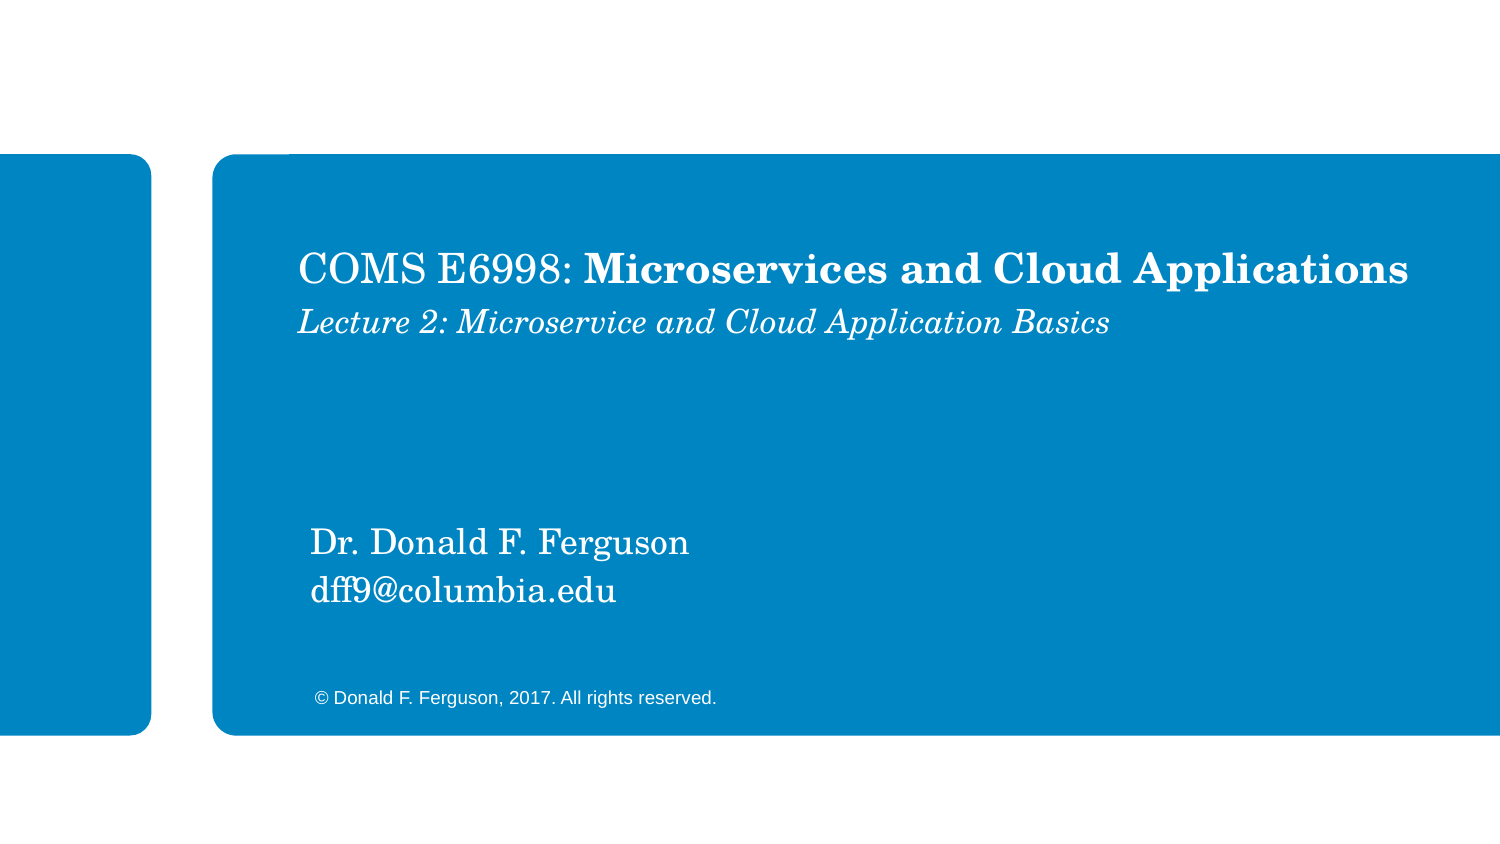

COMS E6998: Microservices and Cloud Applications
Lecture 2: Microservice and Cloud Application Basics
Dr. Donald F. Ferguson
dff9@columbia.edu